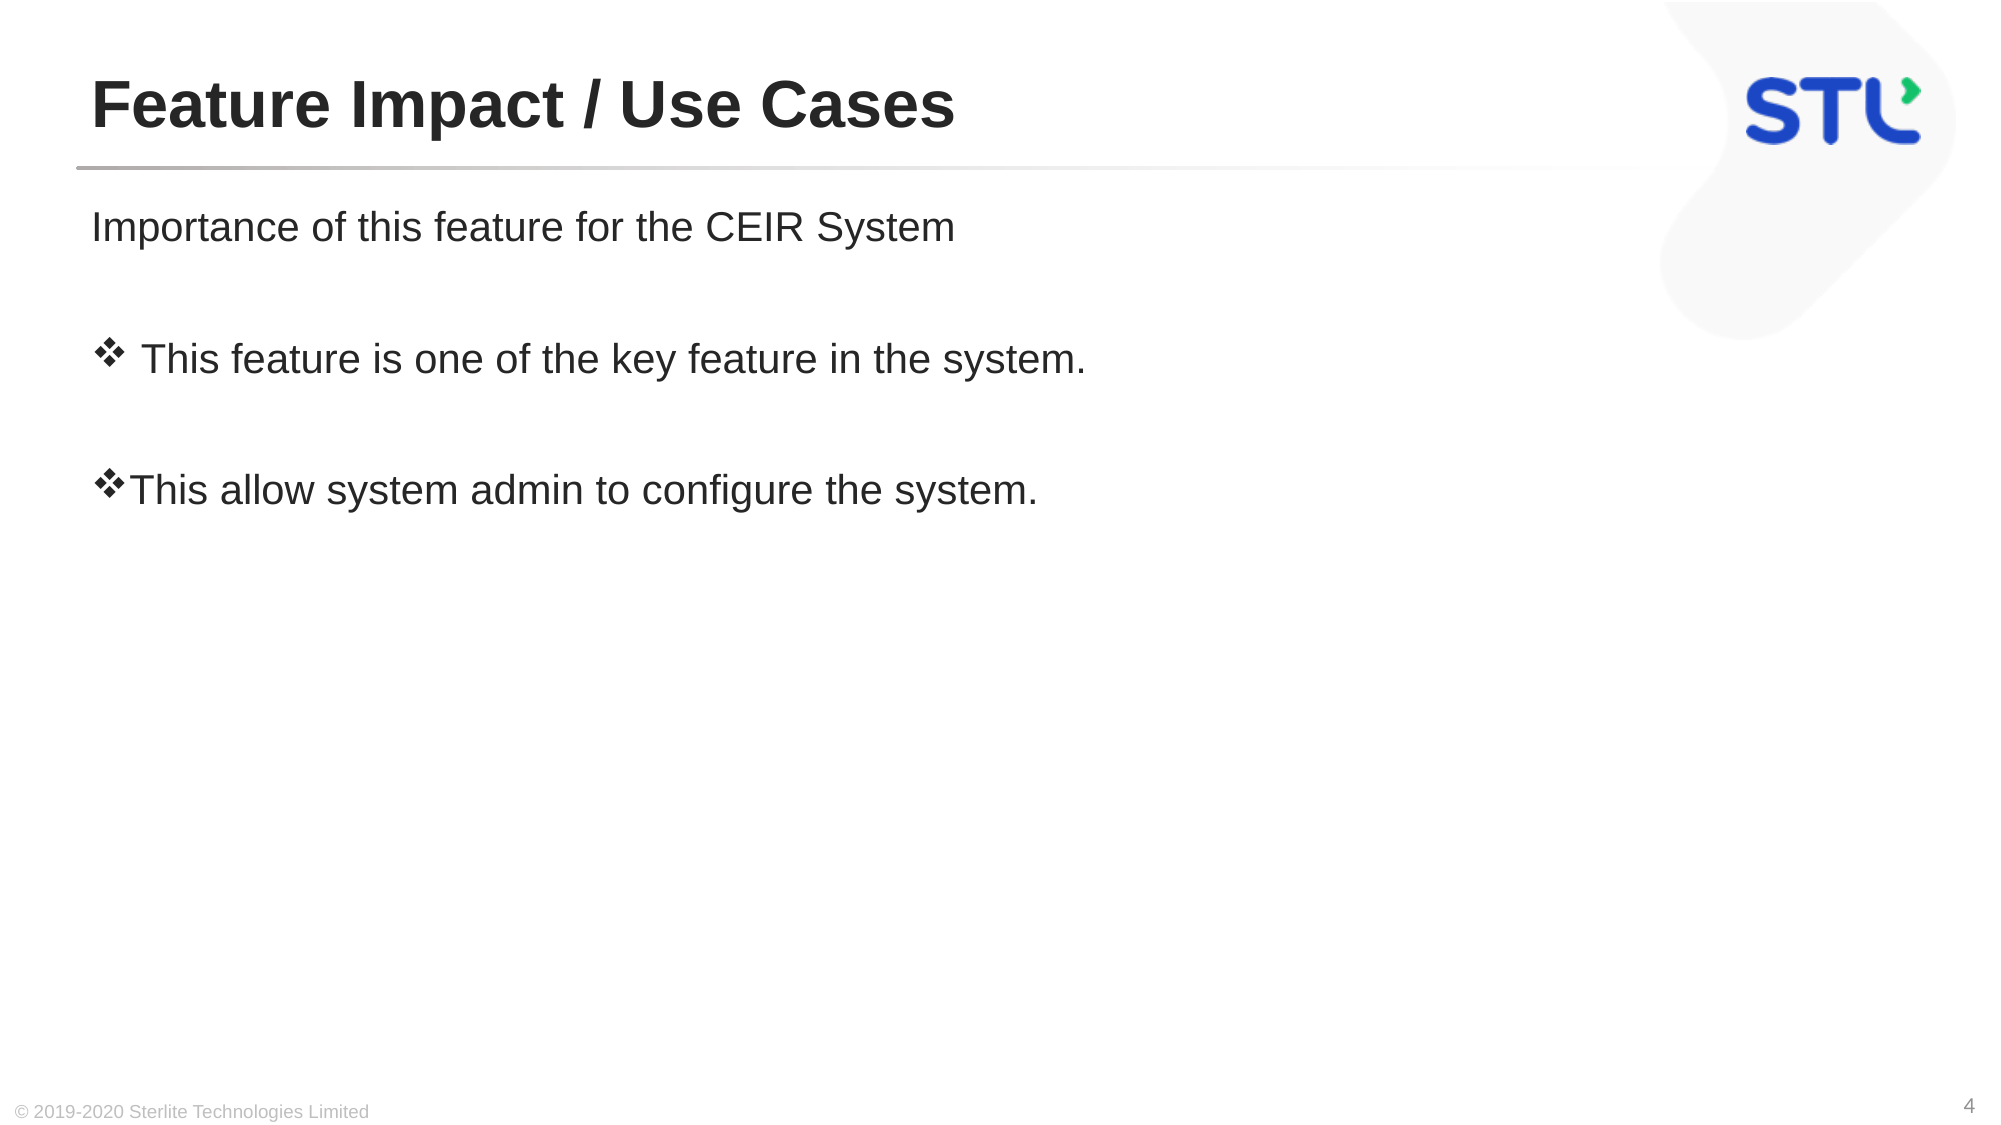

# Feature Impact / Use Cases
Importance of this feature for the CEIR System

 This feature is one of the key feature in the system.

This allow system admin to configure the system.

© 2019-2020 Sterlite Technologies Limited
4